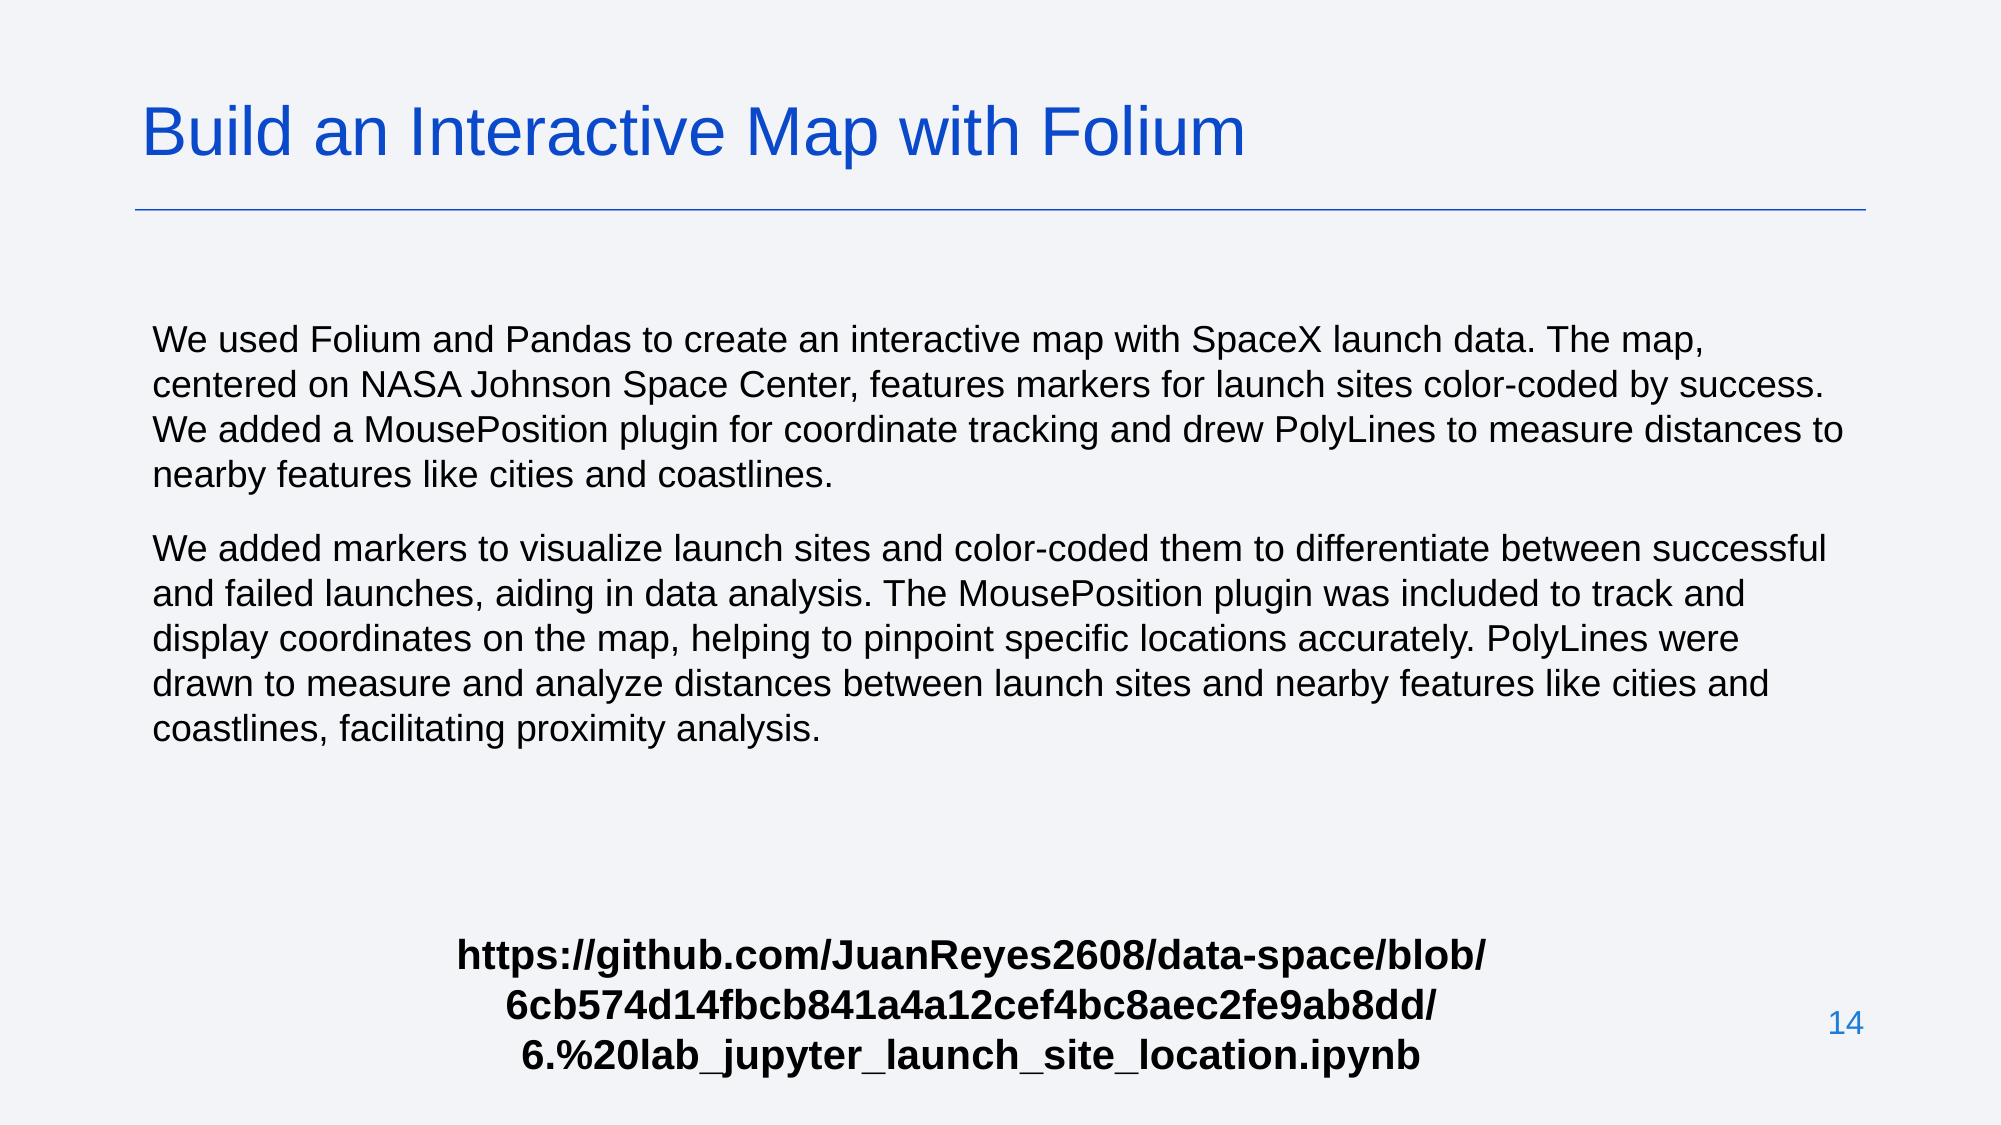

Build an Interactive Map with Folium
We used Folium and Pandas to create an interactive map with SpaceX launch data. The map, centered on NASA Johnson Space Center, features markers for launch sites color-coded by success. We added a MousePosition plugin for coordinate tracking and drew PolyLines to measure distances to nearby features like cities and coastlines.
We added markers to visualize launch sites and color-coded them to differentiate between successful and failed launches, aiding in data analysis. The MousePosition plugin was included to track and display coordinates on the map, helping to pinpoint specific locations accurately. PolyLines were drawn to measure and analyze distances between launch sites and nearby features like cities and coastlines, facilitating proximity analysis.

https://github.com/JuanReyes2608/data-space/blob/6cb574d14fbcb841a4a12cef4bc8aec2fe9ab8dd/6.%20lab_jupyter_launch_site_location.ipynb
14